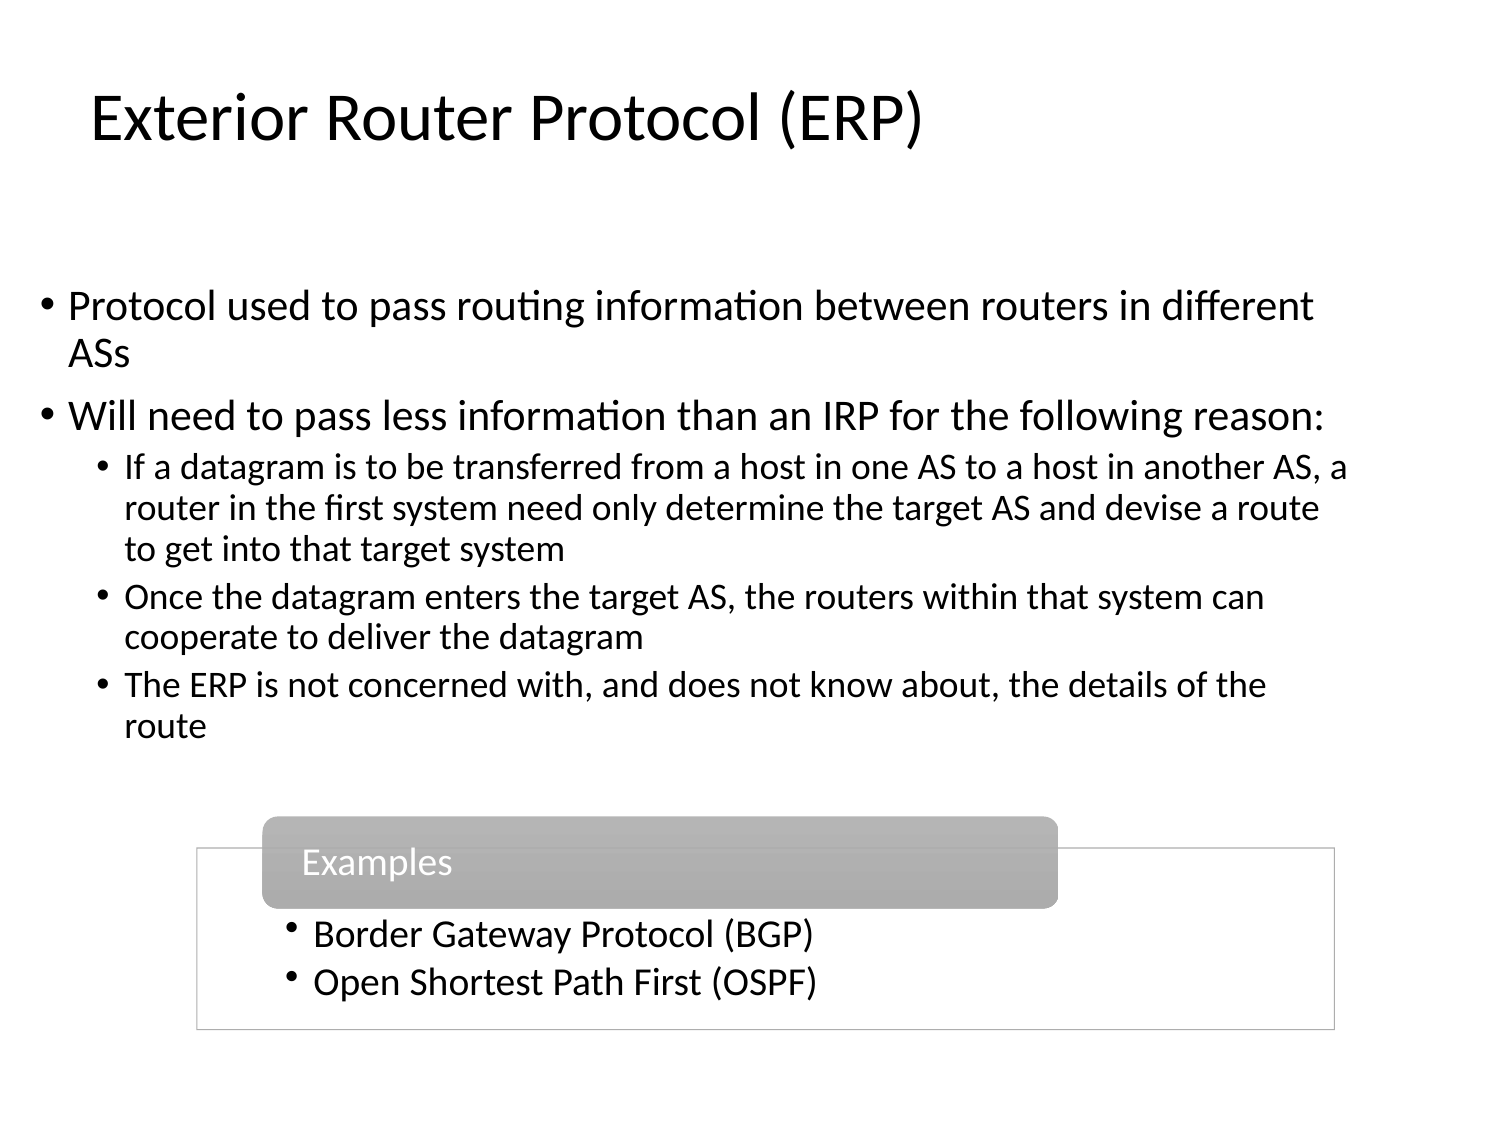

# Exterior Router Protocol (ERP)
Protocol used to pass routing information between routers in different ASs
Will need to pass less information than an IRP for the following reason:
If a datagram is to be transferred from a host in one AS to a host in another AS, a router in the first system need only determine the target AS and devise a route to get into that target system
Once the datagram enters the target AS, the routers within that system can cooperate to deliver the datagram
The ERP is not concerned with, and does not know about, the details of the route
Border Gateway Protocol (BGP)
Open Shortest Path First (OSPF)
Examples